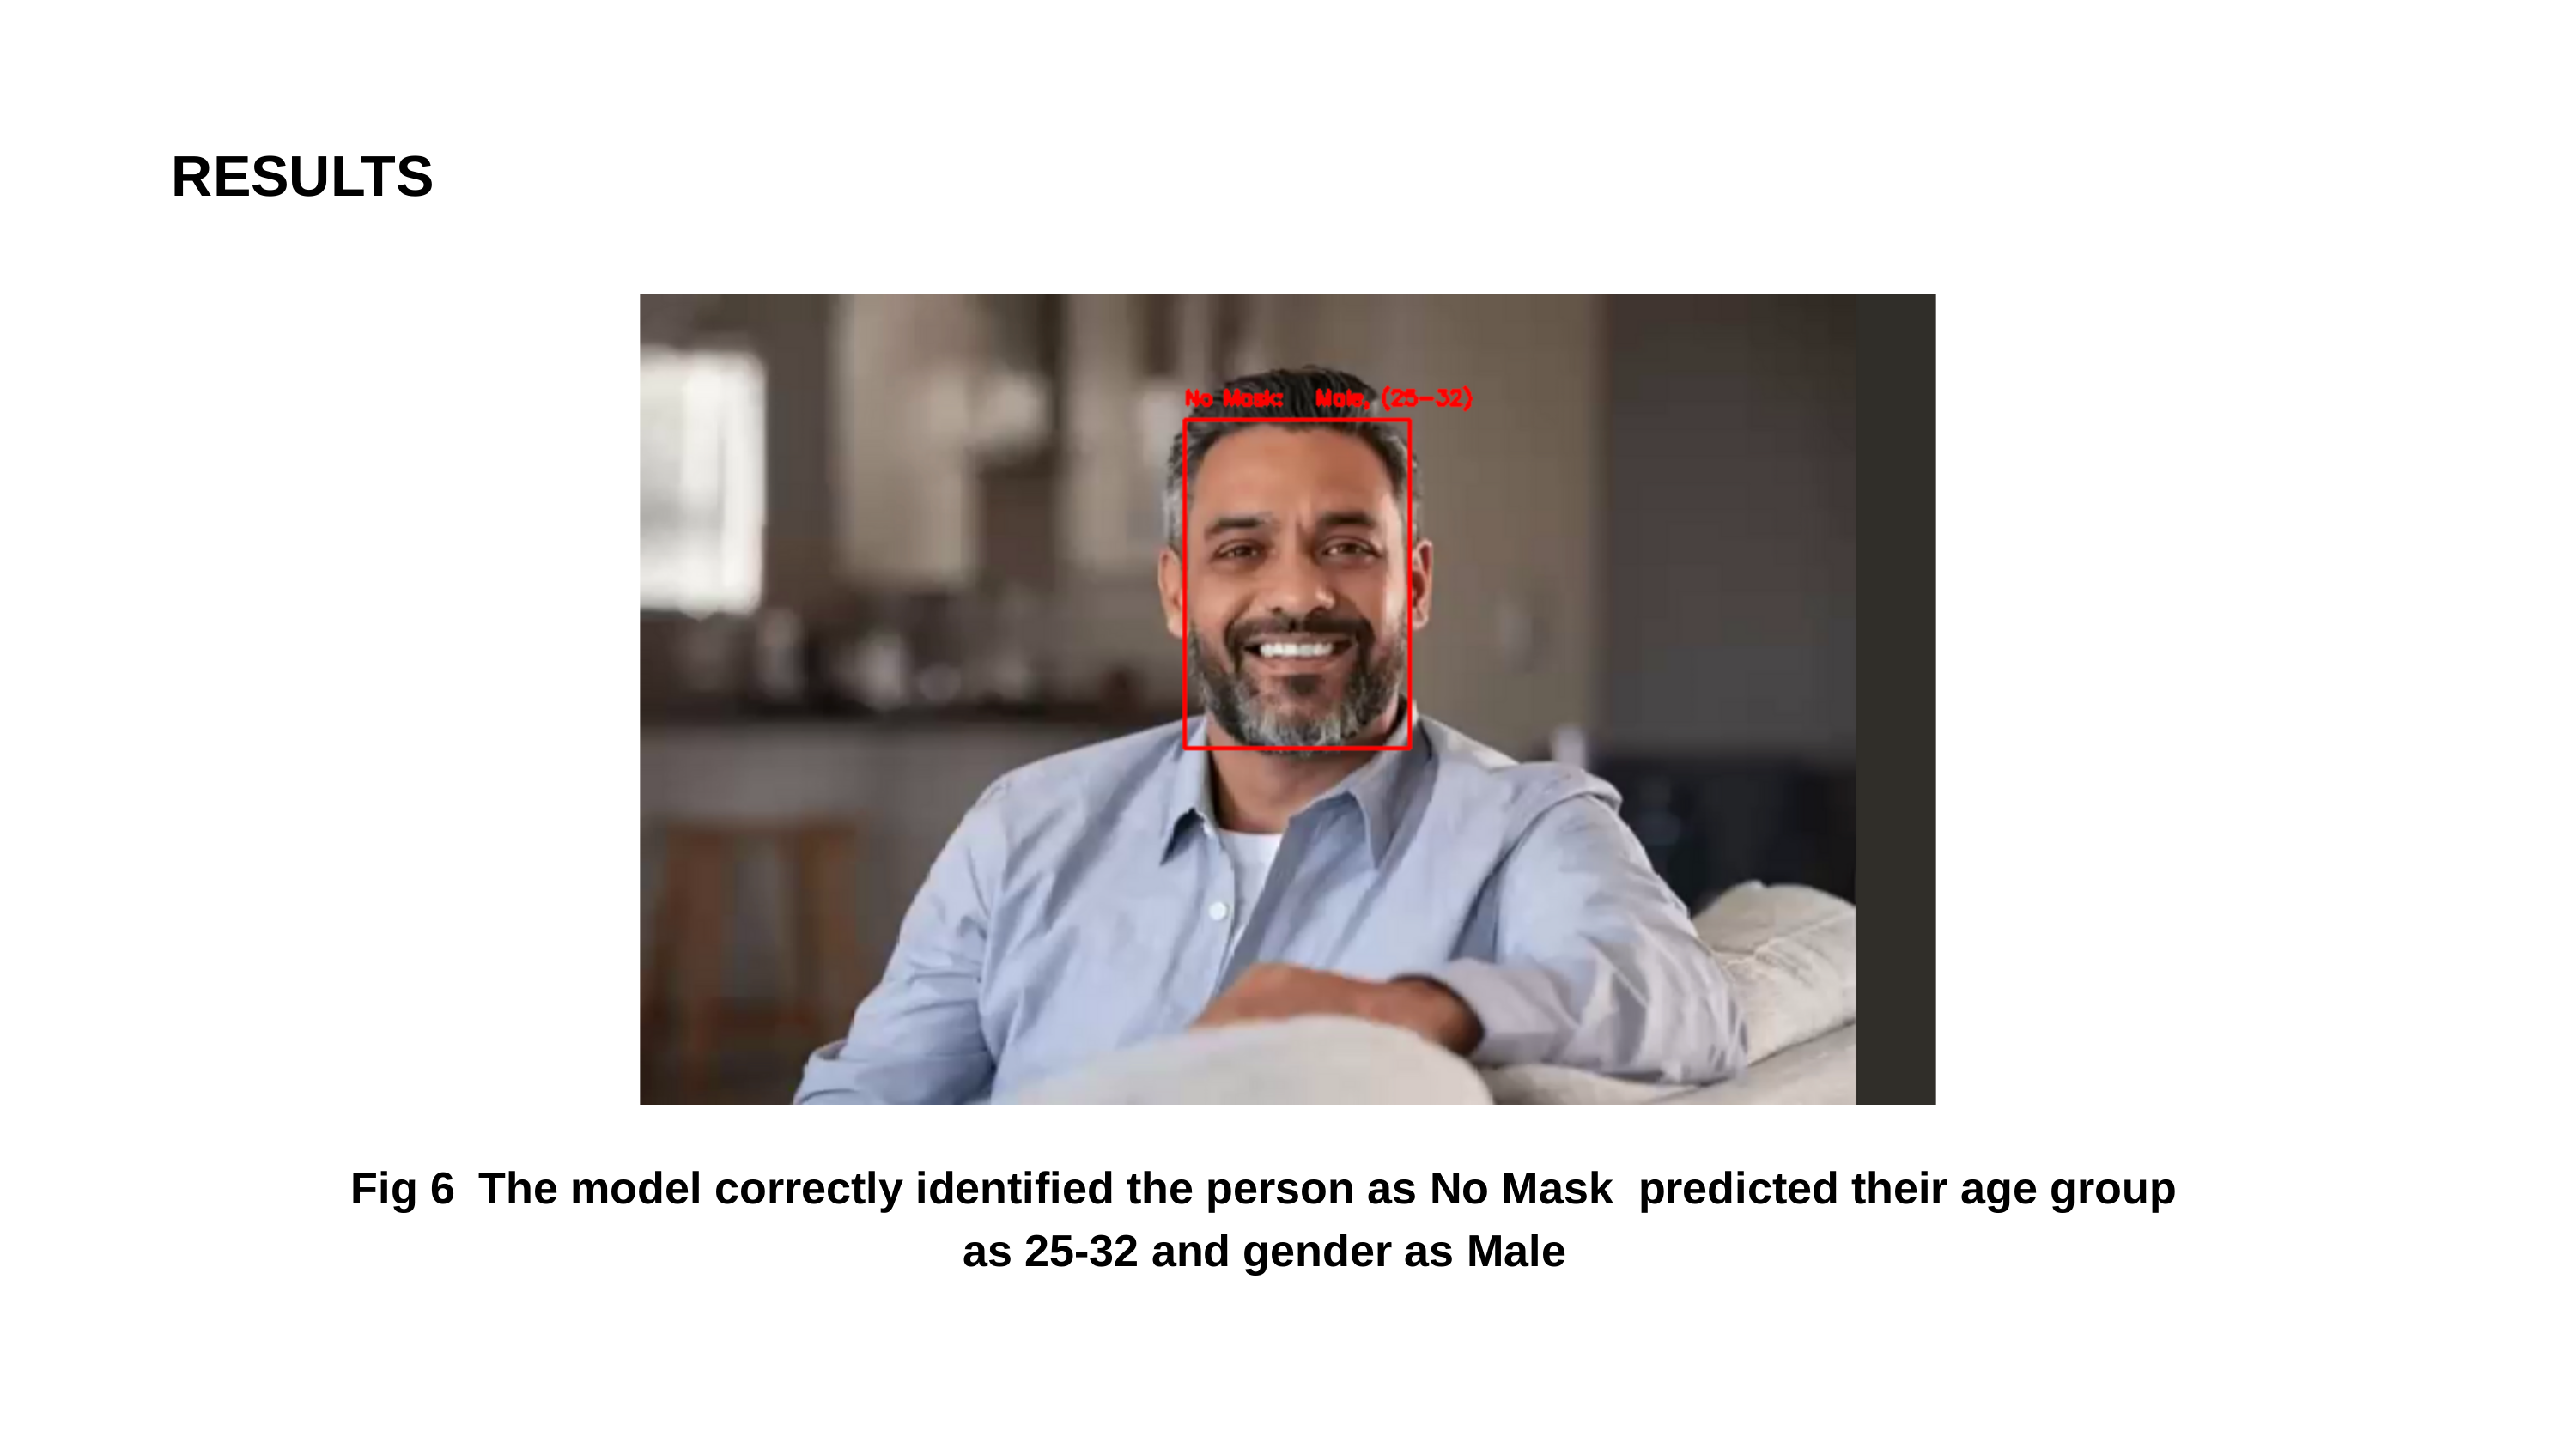

RESULTS

Fig 6  The model correctly identified the person as No Mask  predicted their age group as 25-32 and gender as Male